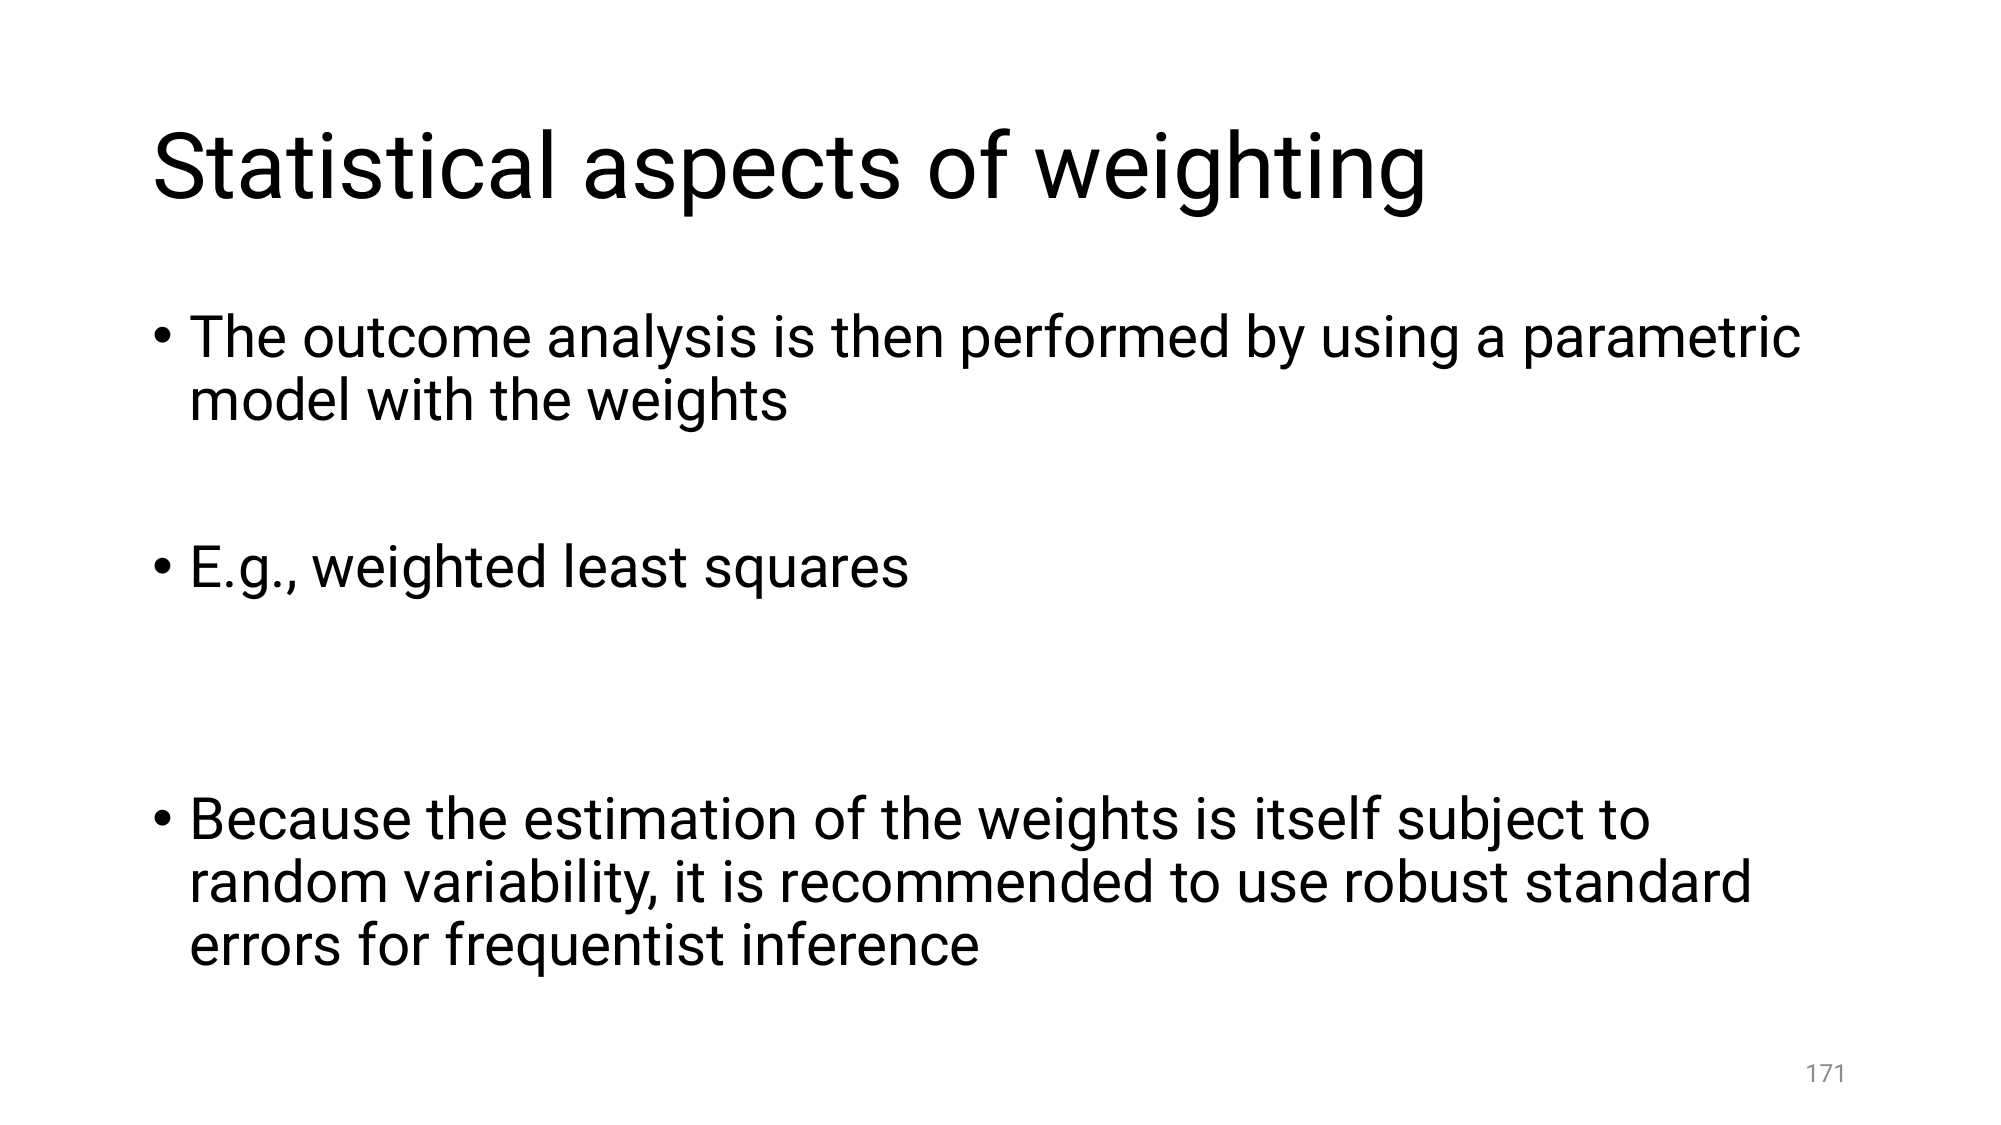

# Statistical aspects of weighting
The outcome analysis is then performed by using a parametric model with the weights

E.g., weighted least squares

Because the estimation of the weights is itself subject to random variability, it is recommended to use robust standard errors for frequentist inference
171